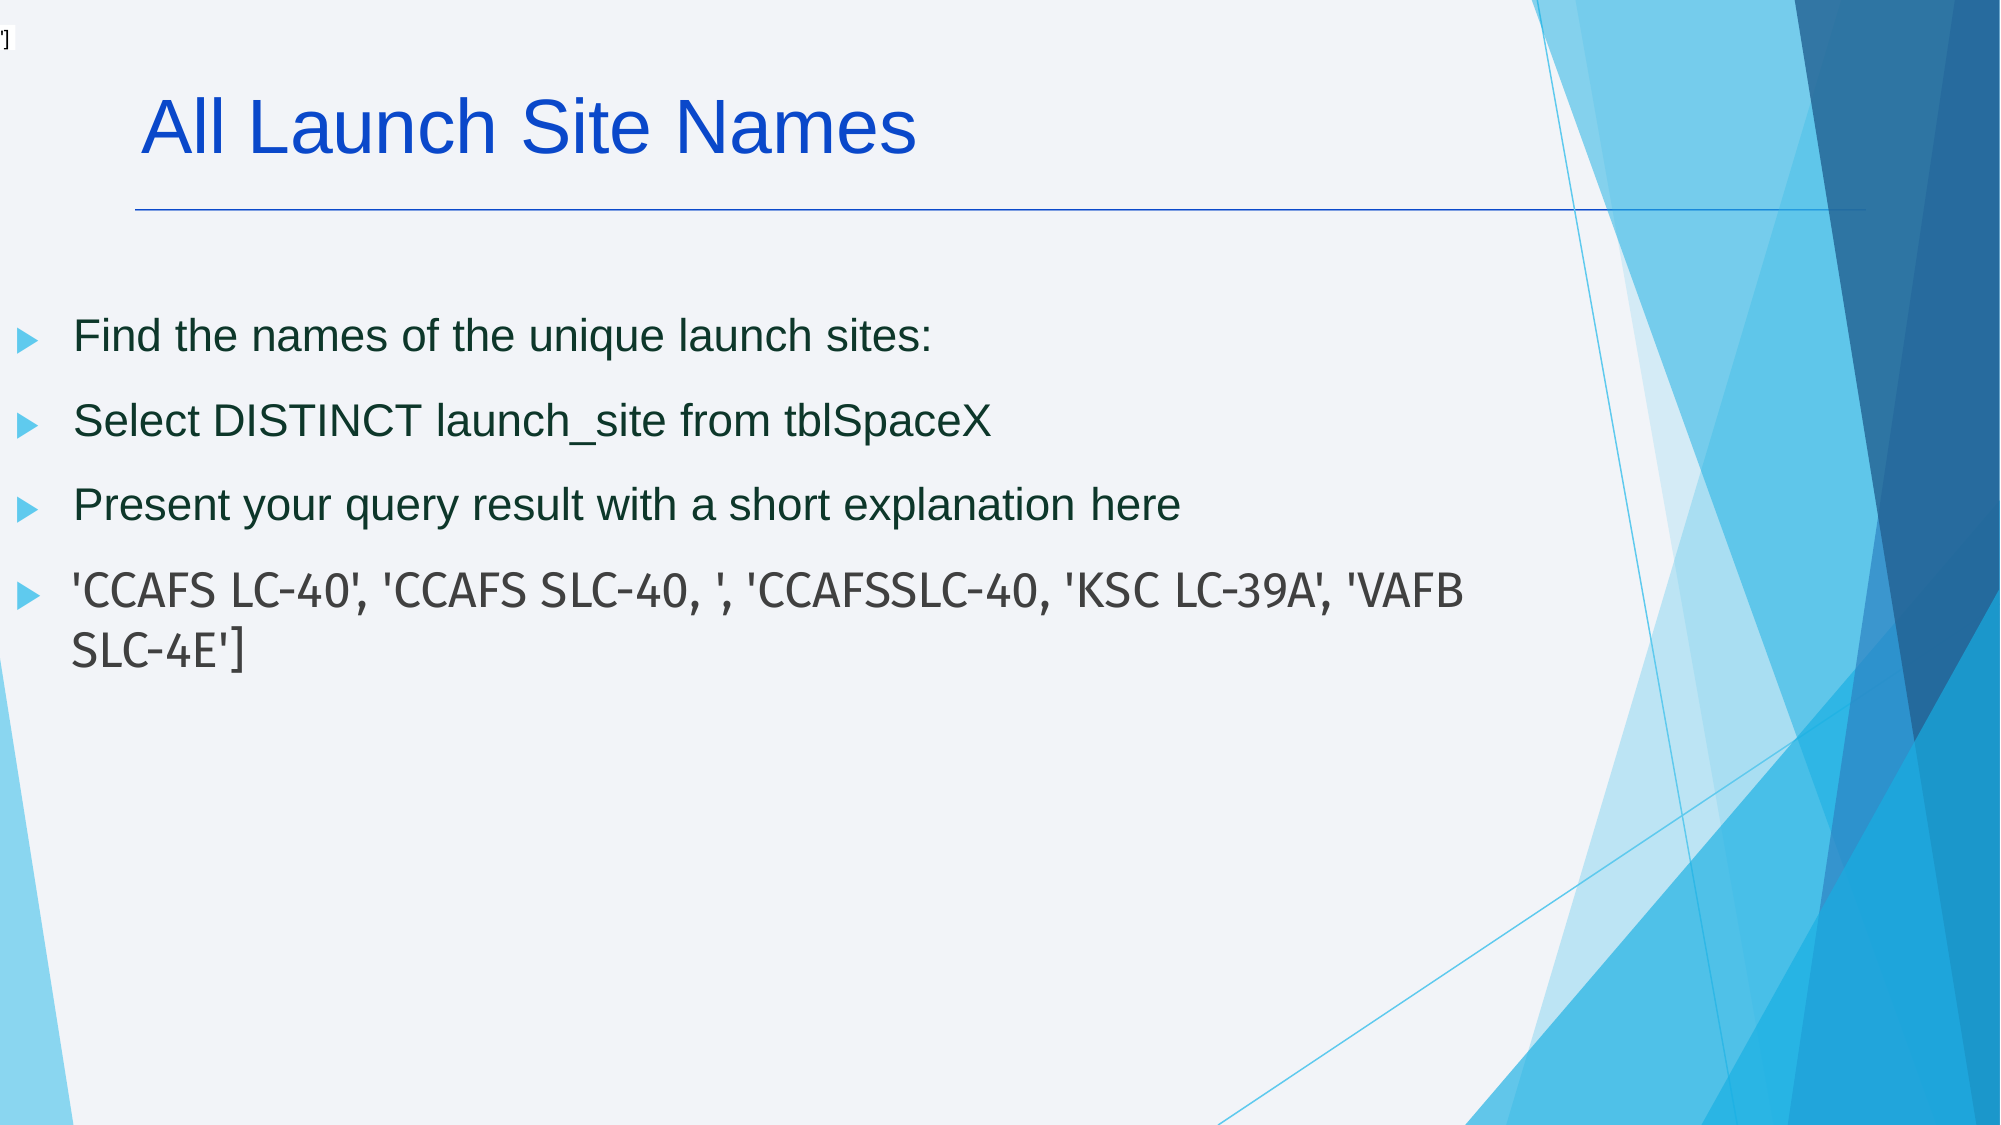

']

# All Launch Site Names
▶	Find the names of the unique launch sites:
▶	Select DISTINCT launch_site from tblSpaceX
▶	Present your query result with a short explanation here
▶	'CCAFS LC-40', 'CCAFS SLC-40, ', 'CCAFSSLC-40, 'KSC LC-39A', 'VAFB  SLC-4E']
24